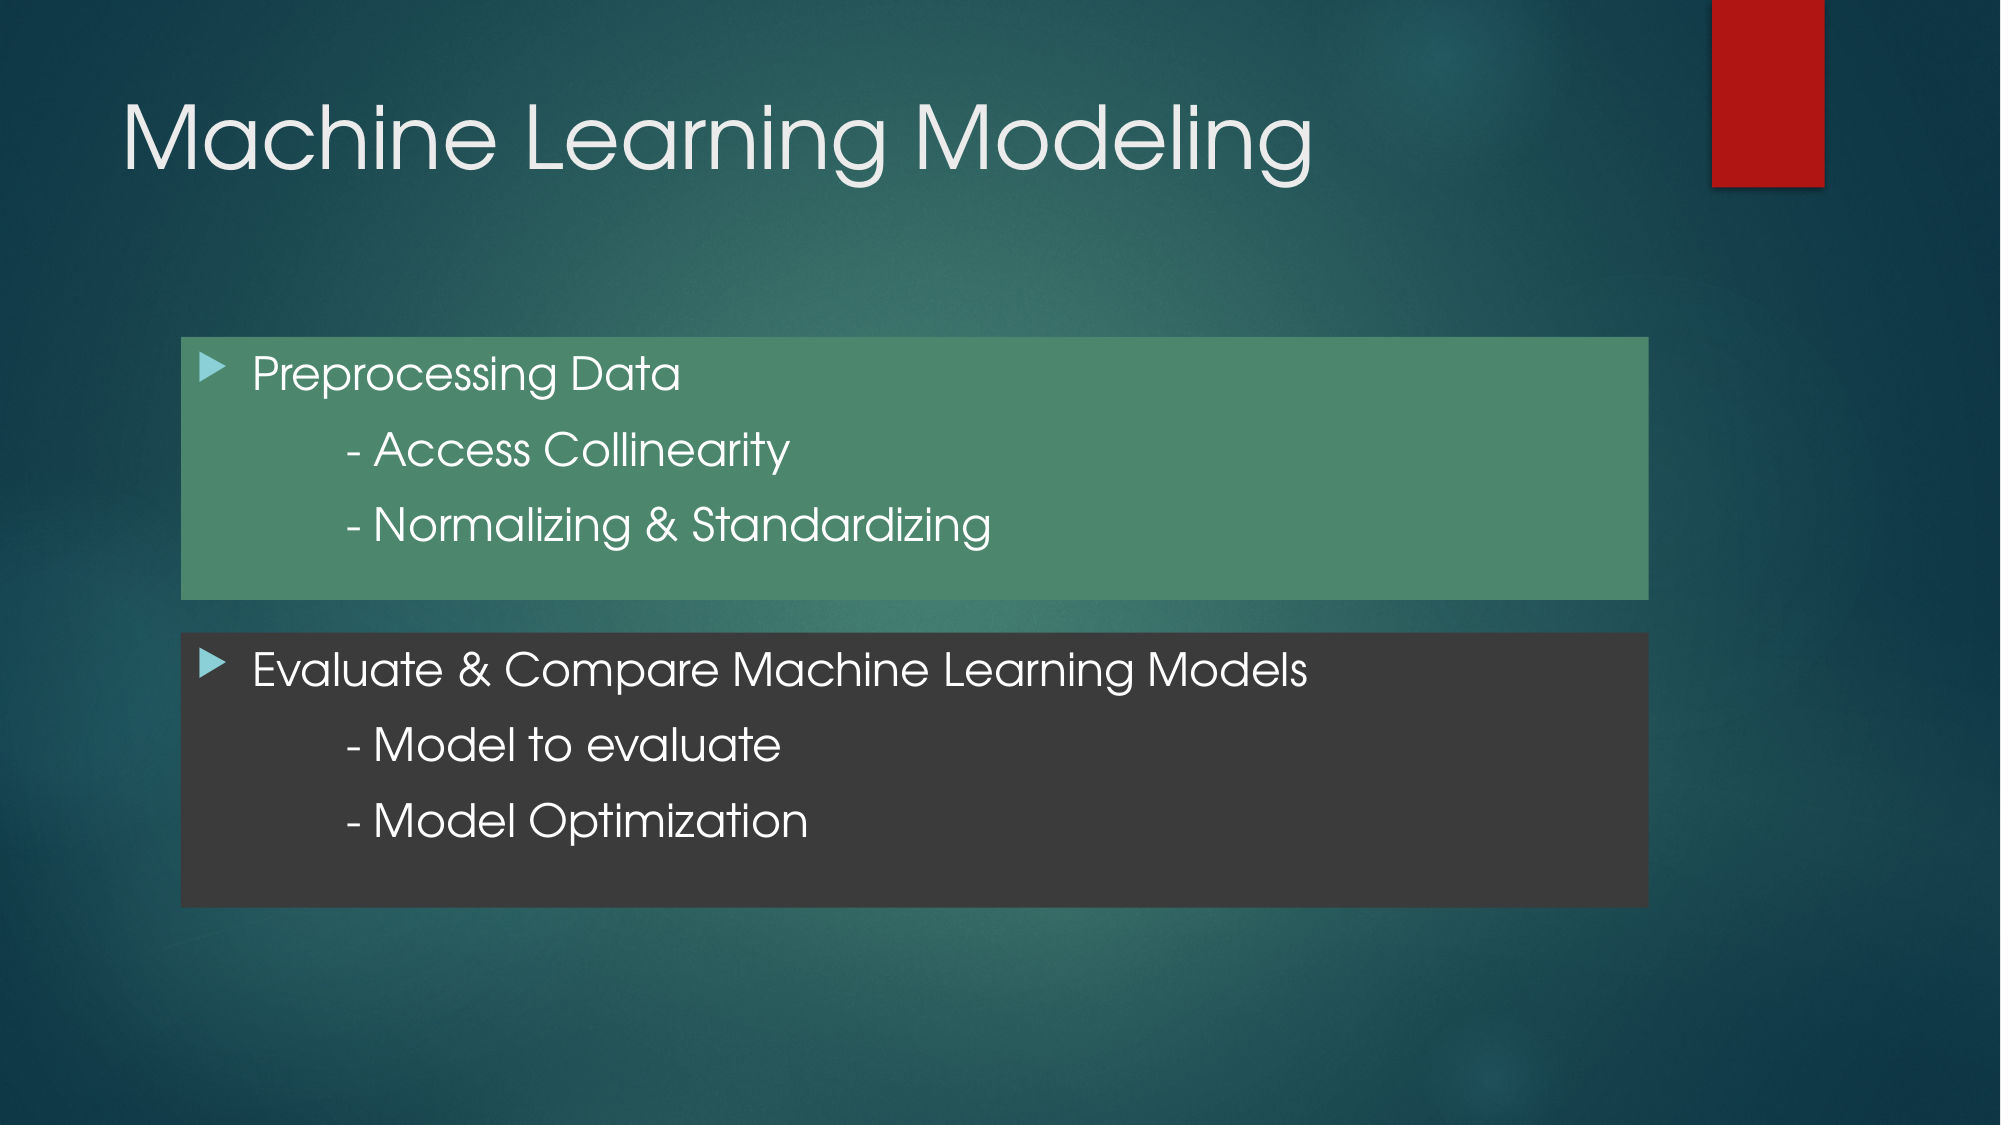

# Machine Learning Modeling
Preprocessing Data
	- Access Collinearity
	- Normalizing & Standardizing

Evaluate & Compare Machine Learning Models
	- Model to evaluate
	- Model Optimization